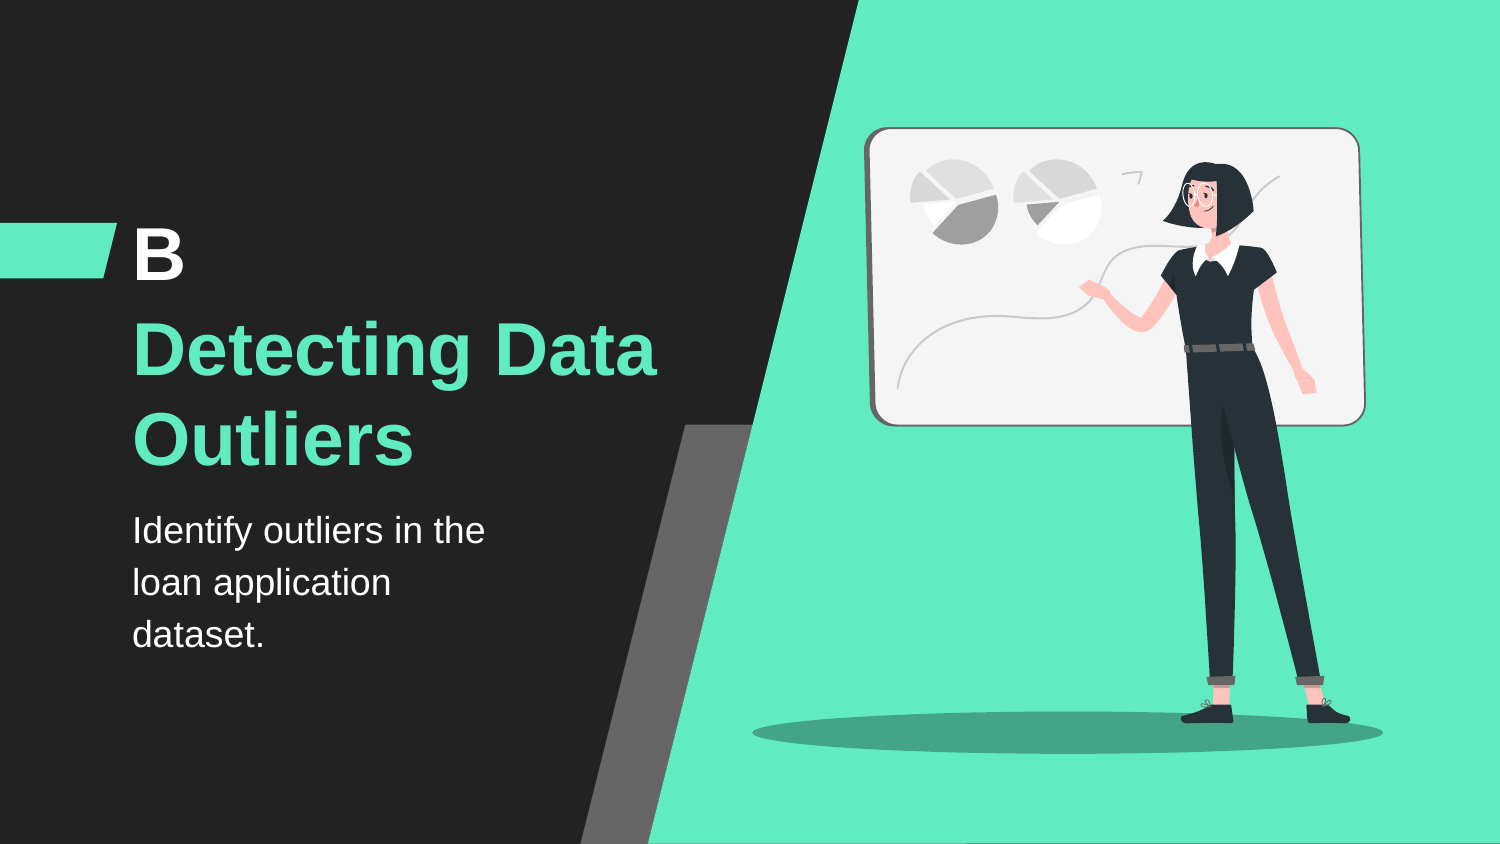

B

# Detecting Data Outliers

Identify outliers in the loan application dataset.